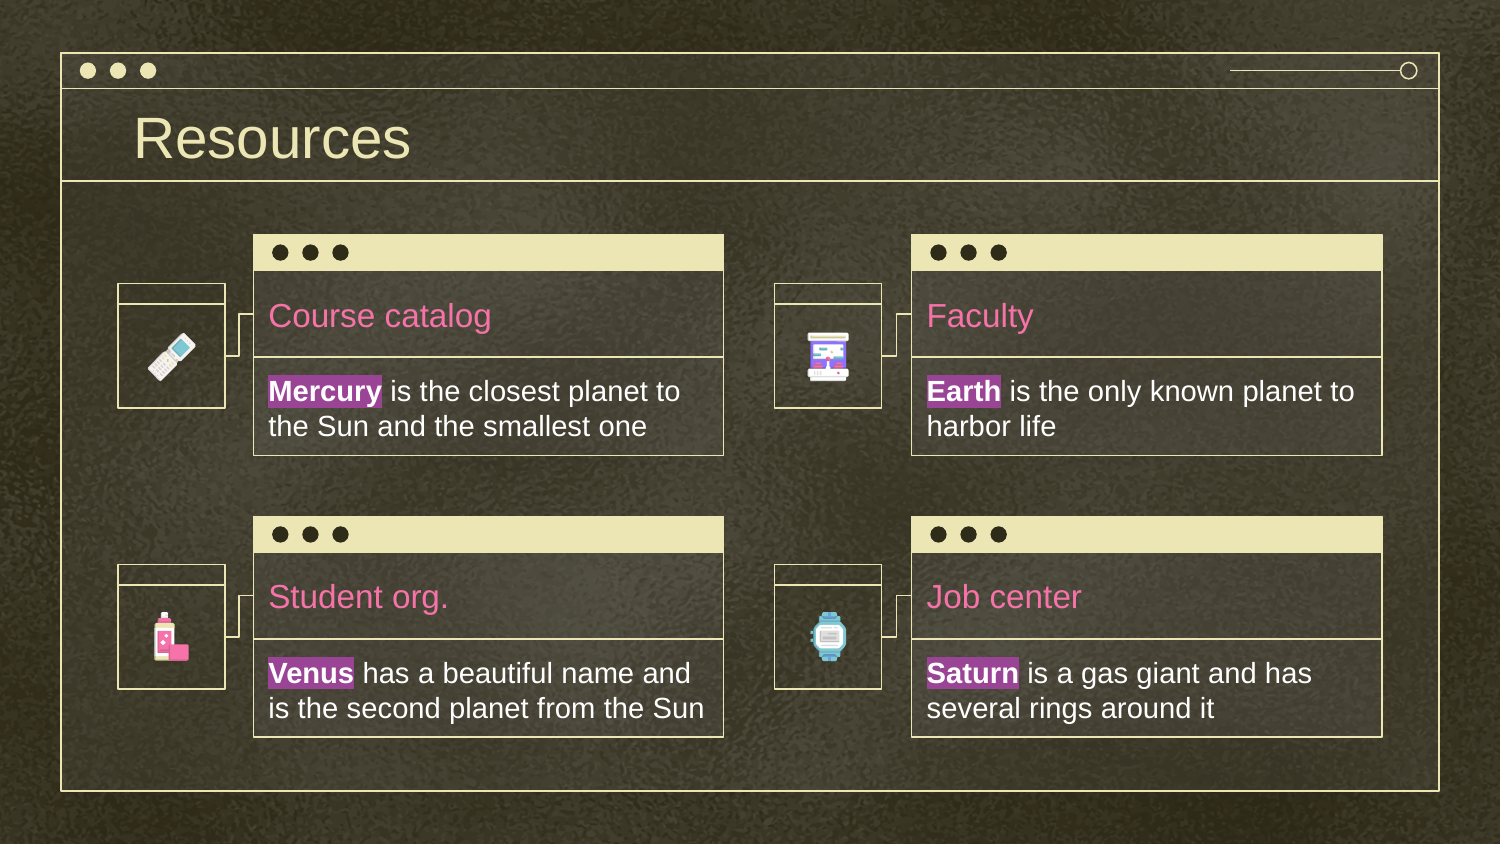

# Resources

Course catalog
Faculty

Mercury is the closest planet to the Sun and the smallest one
Earth is the only known planet to harbor life

Student org.
Job center

Venus has a beautiful name and is the second planet from the Sun
Saturn is a gas giant and has several rings around it